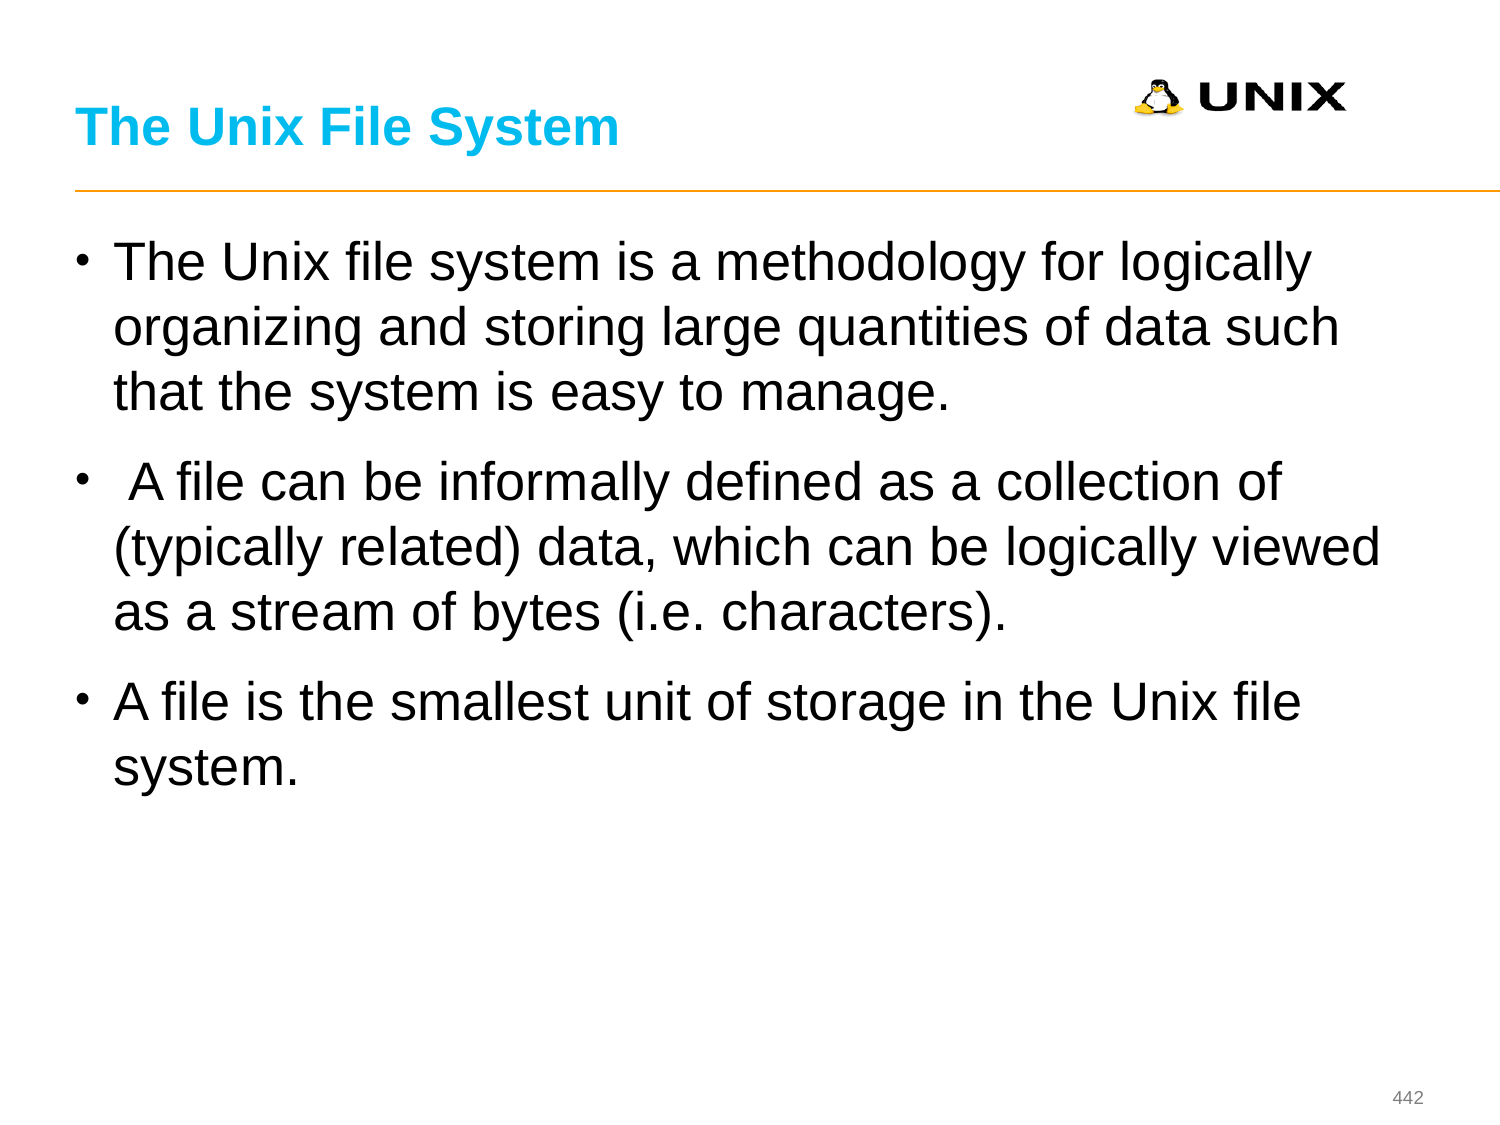

# The Unix File System
The Unix file system is a methodology for logically organizing and storing large quantities of data such that the system is easy to manage.
 A file can be informally defined as a collection of (typically related) data, which can be logically viewed as a stream of bytes (i.e. characters).
A file is the smallest unit of storage in the Unix file system.